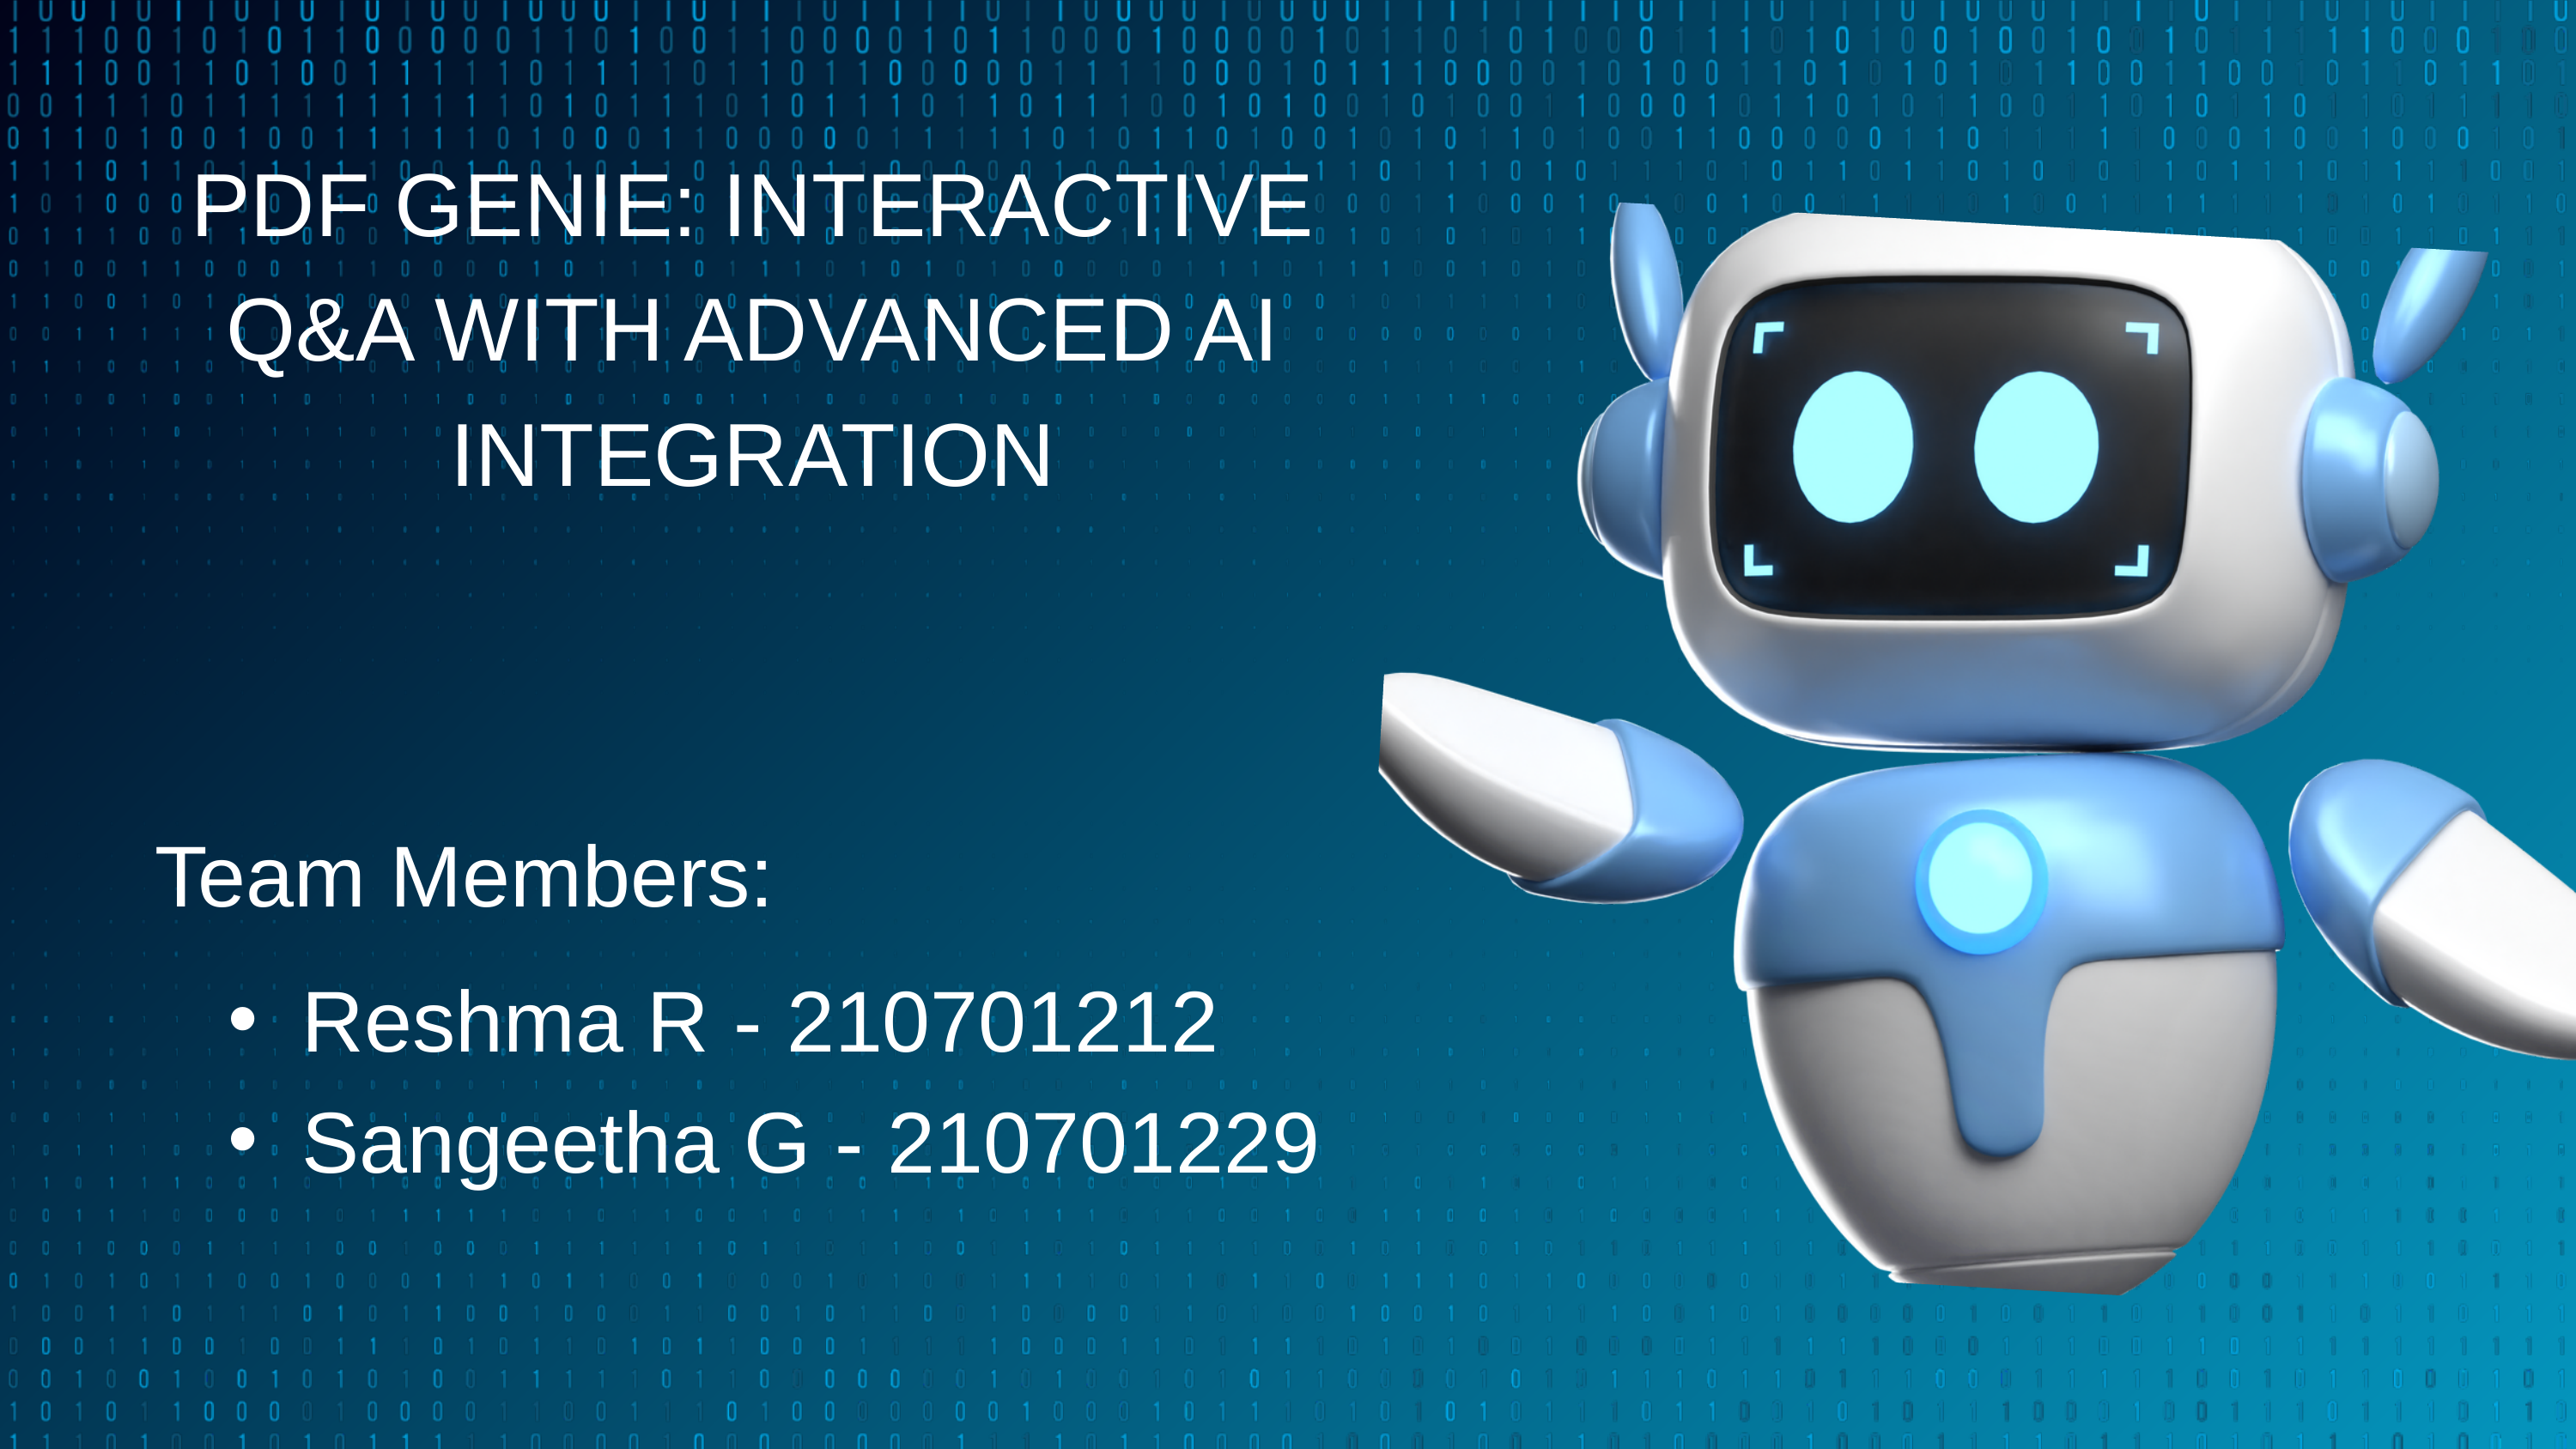

PDF GENIE: INTERACTIVE Q&A WITH ADVANCED AI INTEGRATION

Team Members:
Reshma R - 210701212
Sangeetha G - 210701229